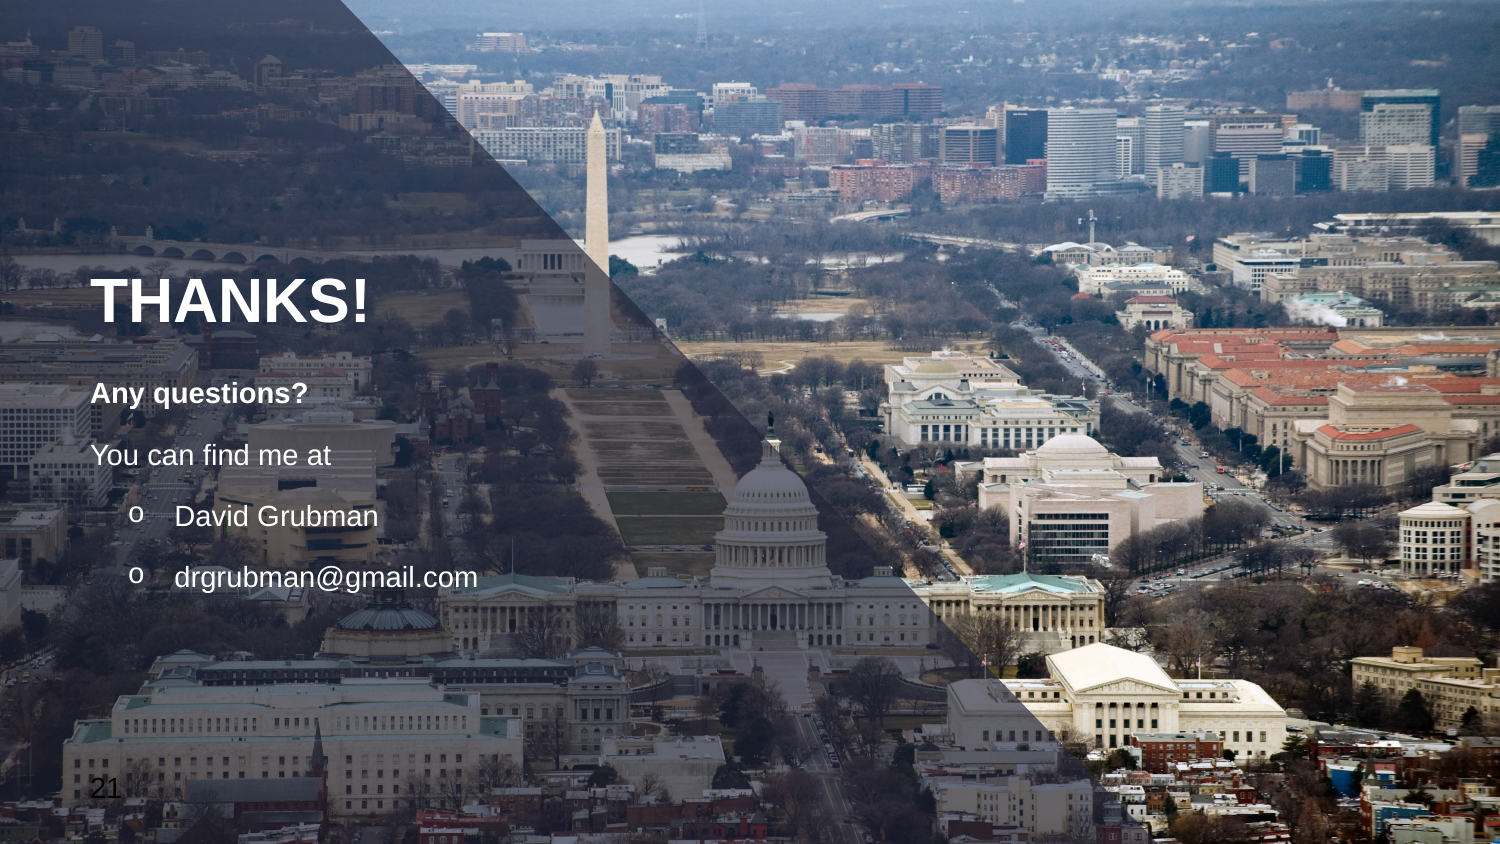

THANKS!
Any questions?
You can find me at
David Grubman
drgrubman@gmail.com
21